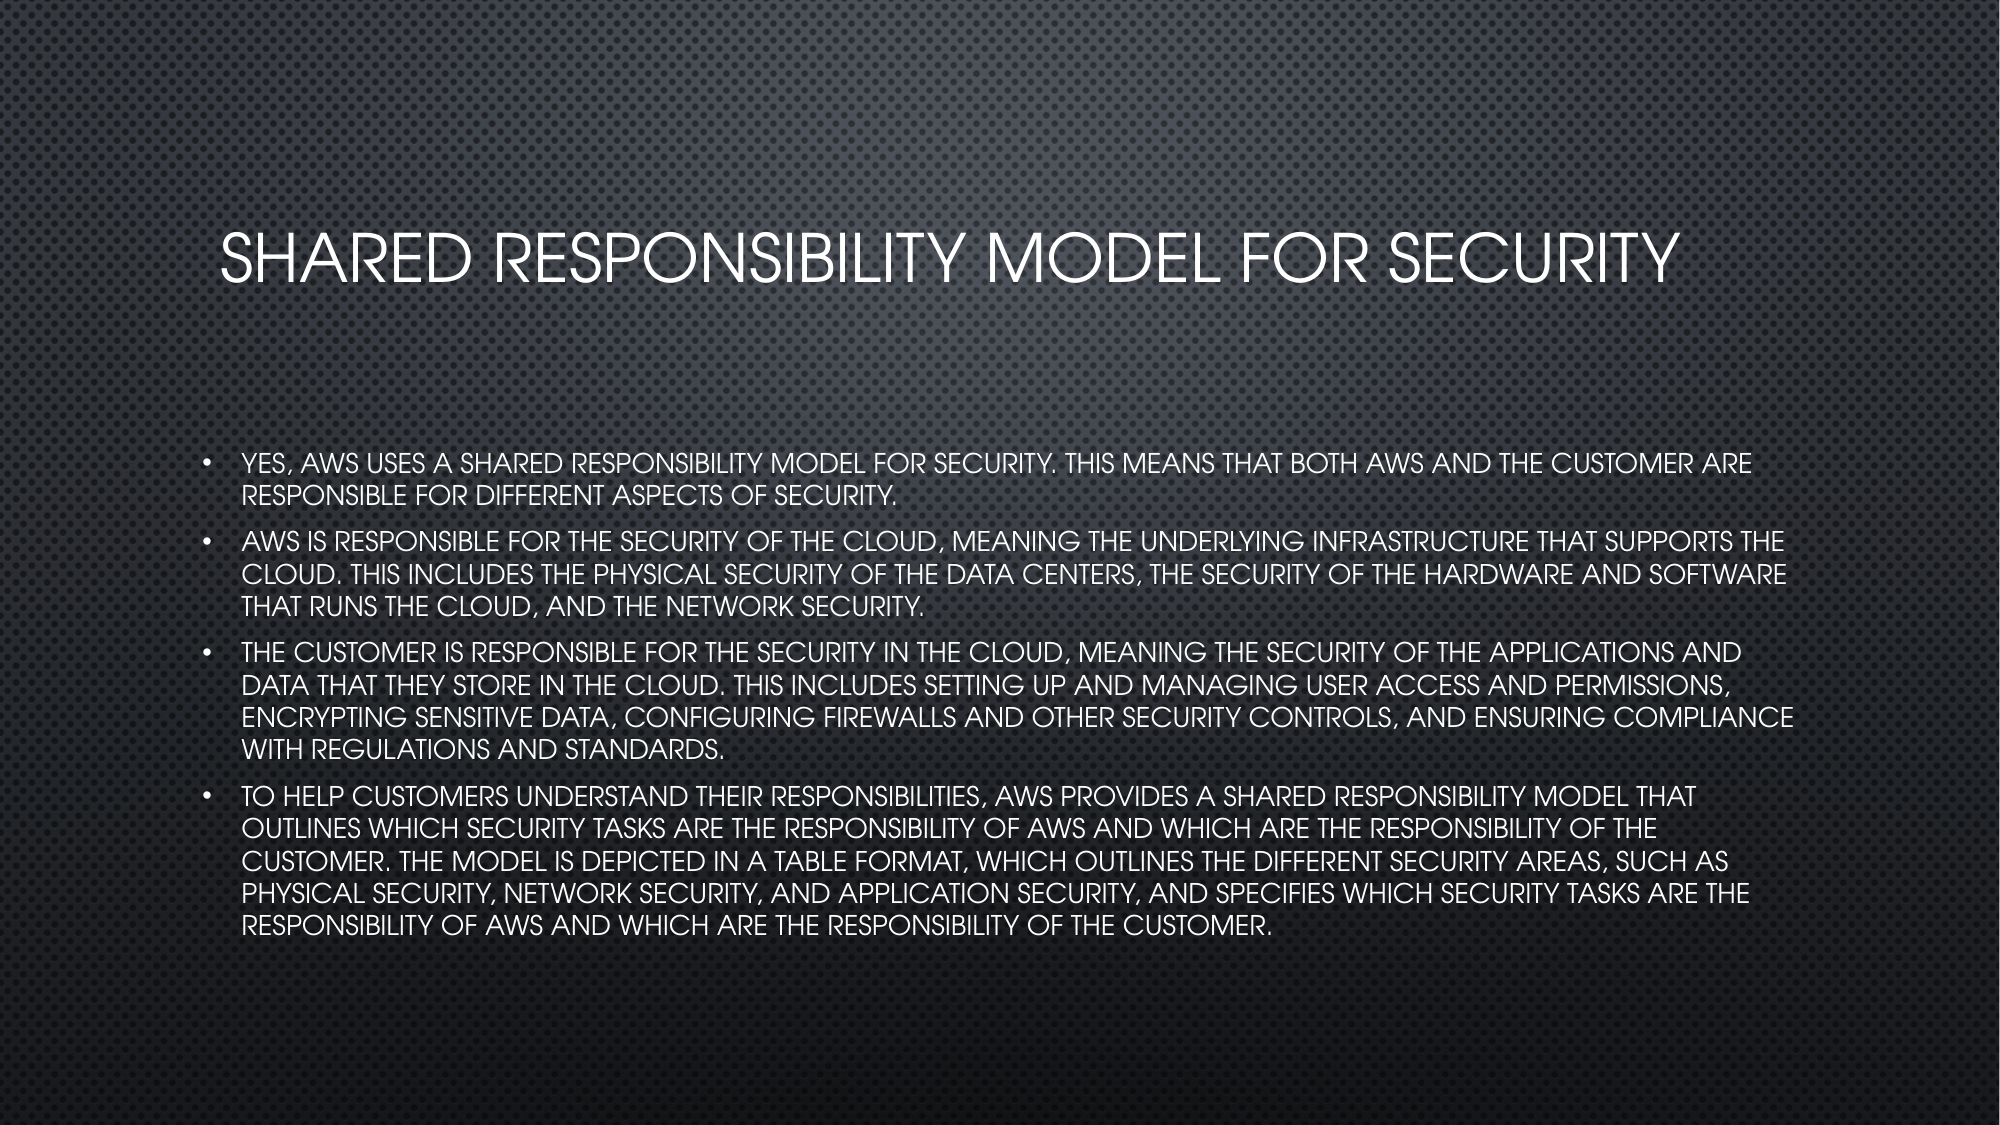

# shared responsibility model for security
Yes, AWS uses a shared responsibility model for security. This means that both AWS and the customer are responsible for different aspects of security.
AWS is responsible for the security of the cloud, meaning the underlying infrastructure that supports the cloud. This includes the physical security of the data centers, the security of the hardware and software that runs the cloud, and the network security.
The customer is responsible for the security in the cloud, meaning the security of the applications and data that they store in the cloud. This includes setting up and managing user access and permissions, encrypting sensitive data, configuring firewalls and other security controls, and ensuring compliance with regulations and standards.
To help customers understand their responsibilities, AWS provides a Shared Responsibility Model that outlines which security tasks are the responsibility of AWS and which are the responsibility of the customer. The model is depicted in a table format, which outlines the different security areas, such as physical security, network security, and application security, and specifies which security tasks are the responsibility of AWS and which are the responsibility of the customer.